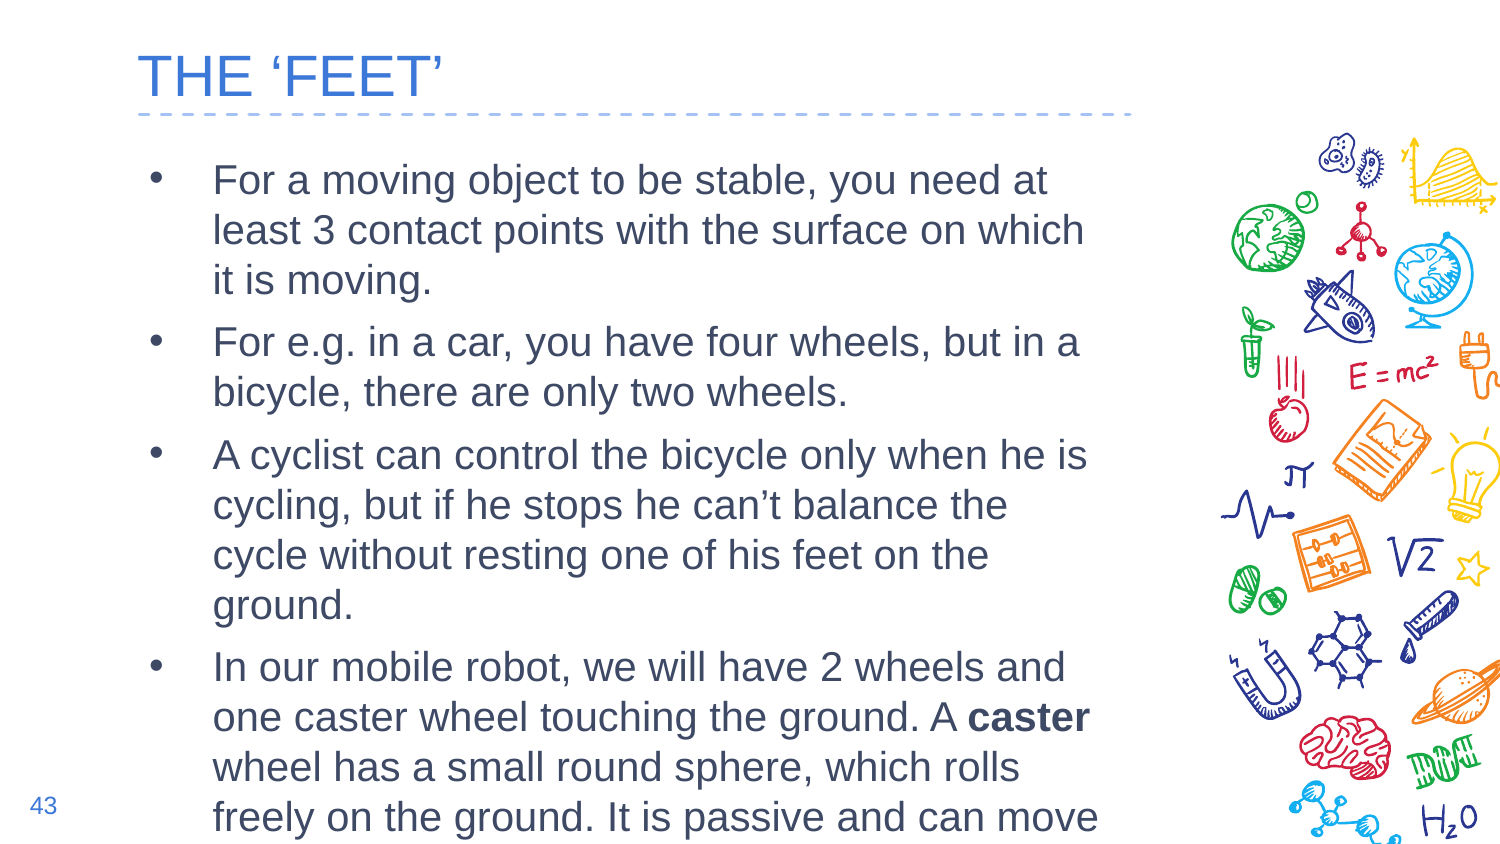

# THE ‘FEET’
For a moving object to be stable, you need at least 3 contact points with the surface on which it is moving.
For e.g. in a car, you have four wheels, but in a bicycle, there are only two wheels.
A cyclist can control the bicycle only when he is cycling, but if he stops he can’t balance the cycle without resting one of his feet on the ground.
In our mobile robot, we will have 2 wheels and one caster wheel touching the ground. A caster wheel has a small round sphere, which rolls freely on the ground. It is passive and can move in any direction.

43